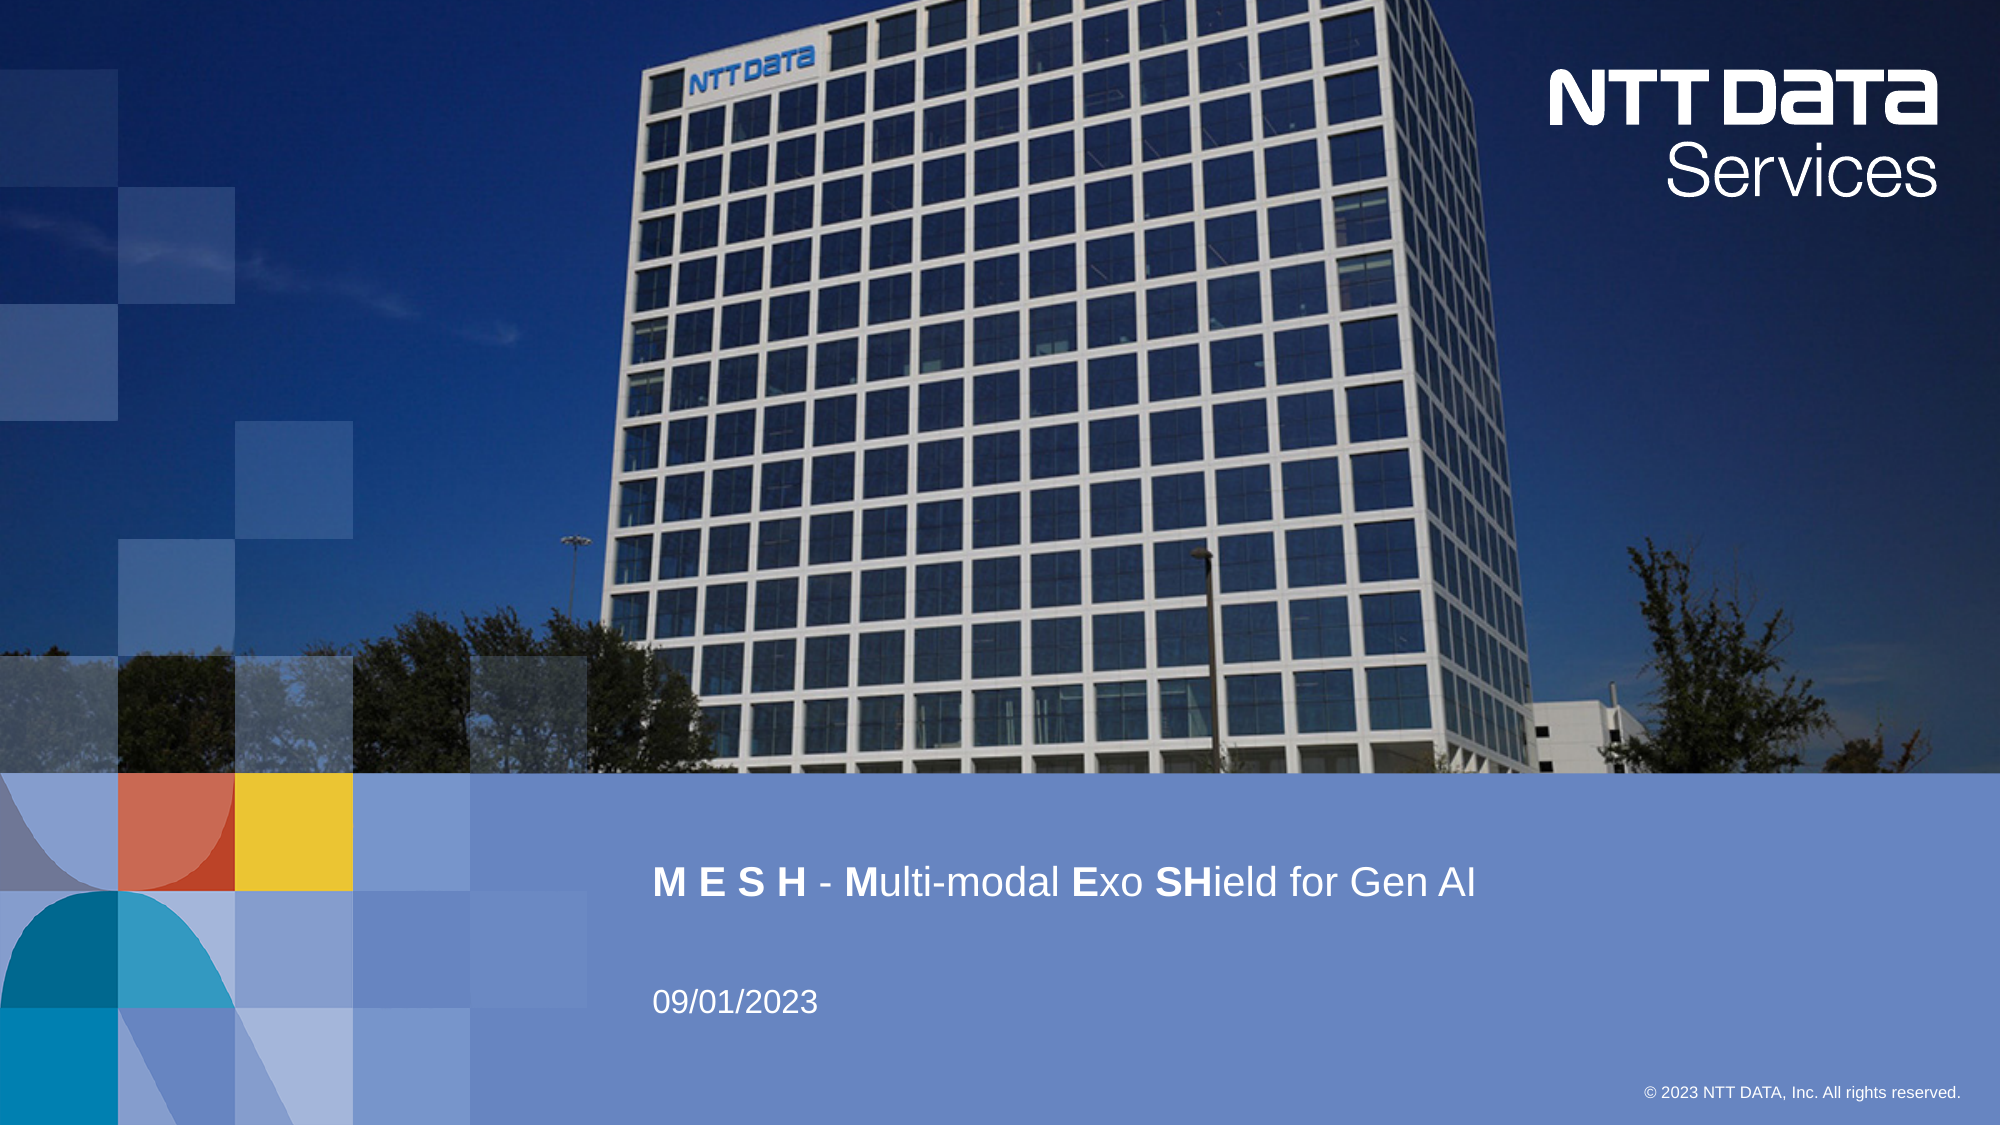

M E S H - Multi-modal Exo SHield for Gen AI
09/01/2023